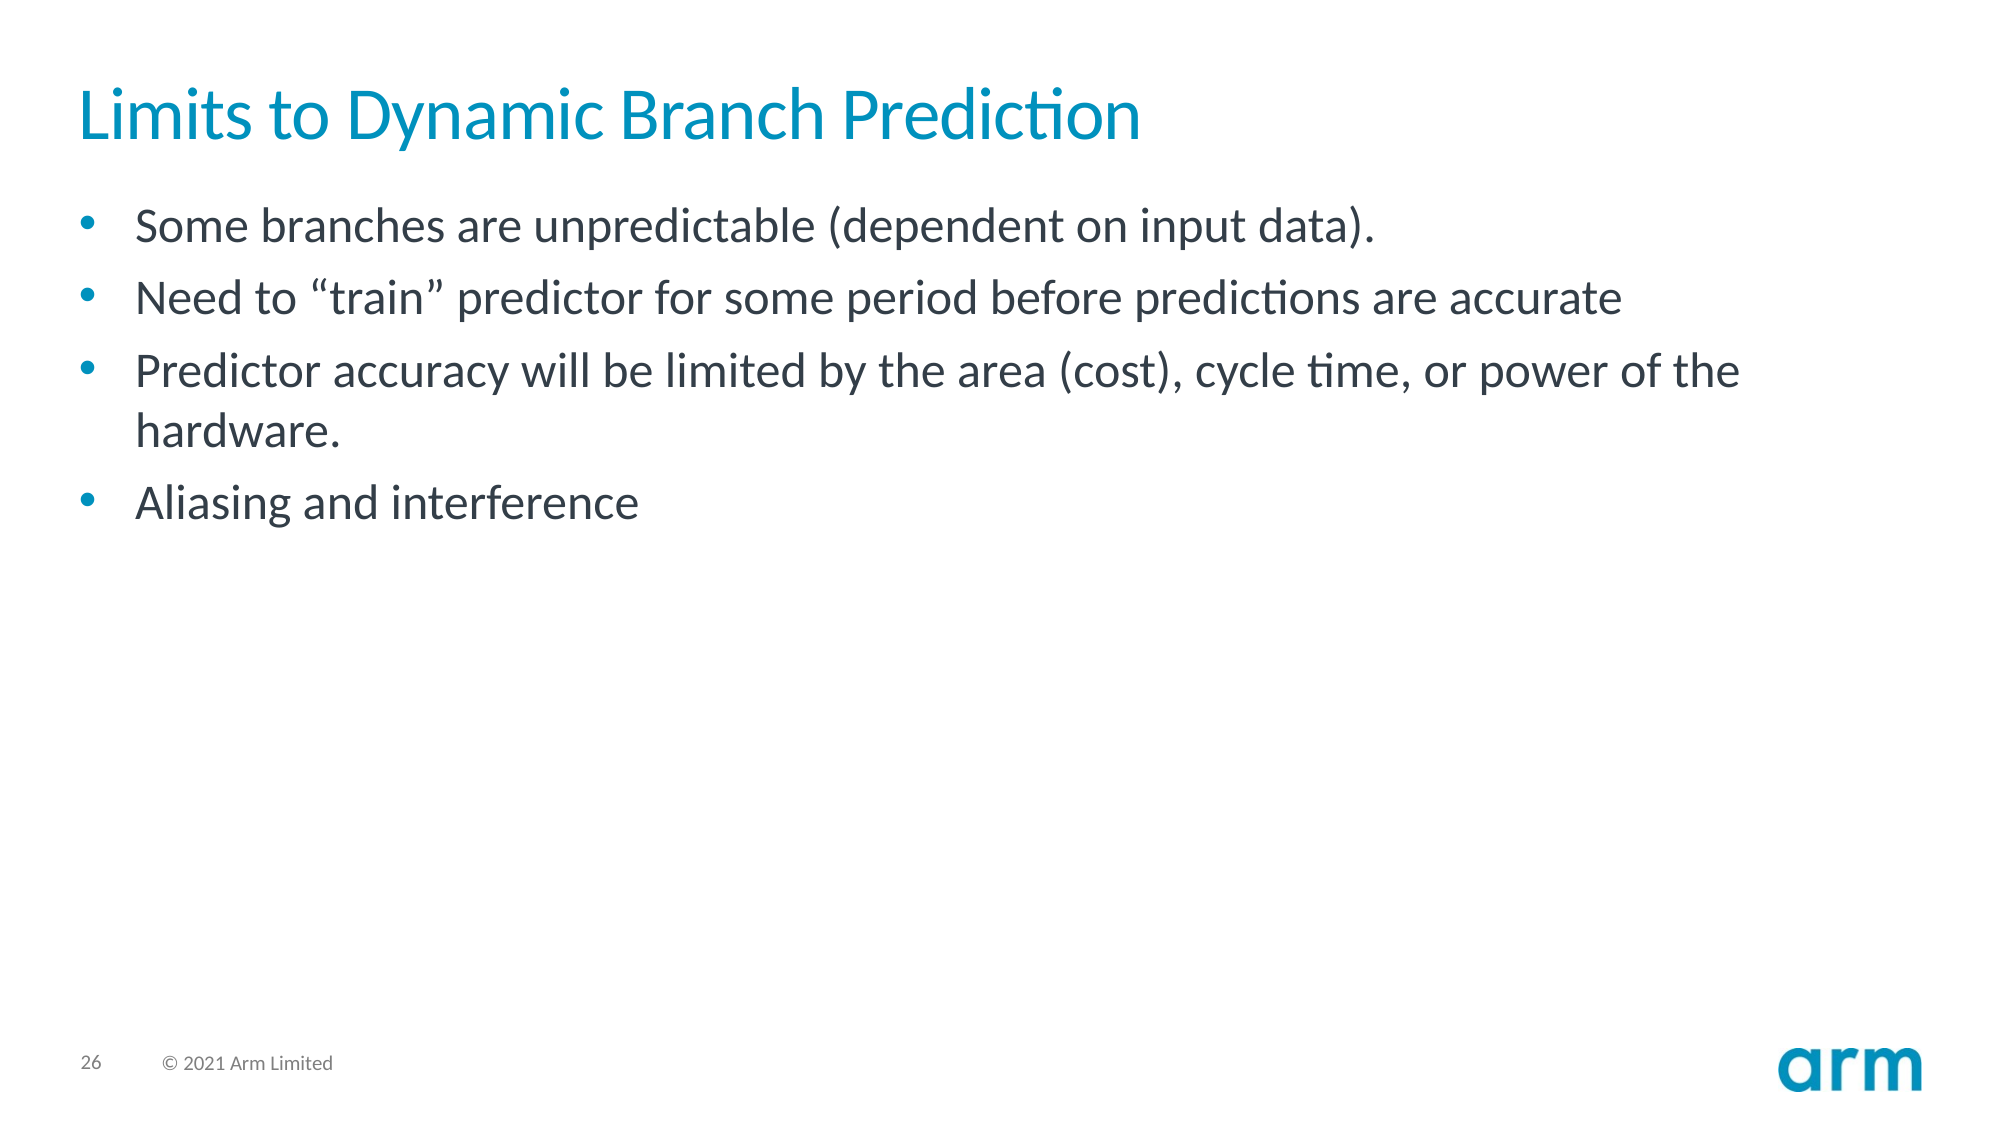

# Limits to Dynamic Branch Prediction
Some branches are unpredictable (dependent on input data).
Need to “train” predictor for some period before predictions are accurate
Predictor accuracy will be limited by the area (cost), cycle time, or power of the hardware.
Aliasing and interference